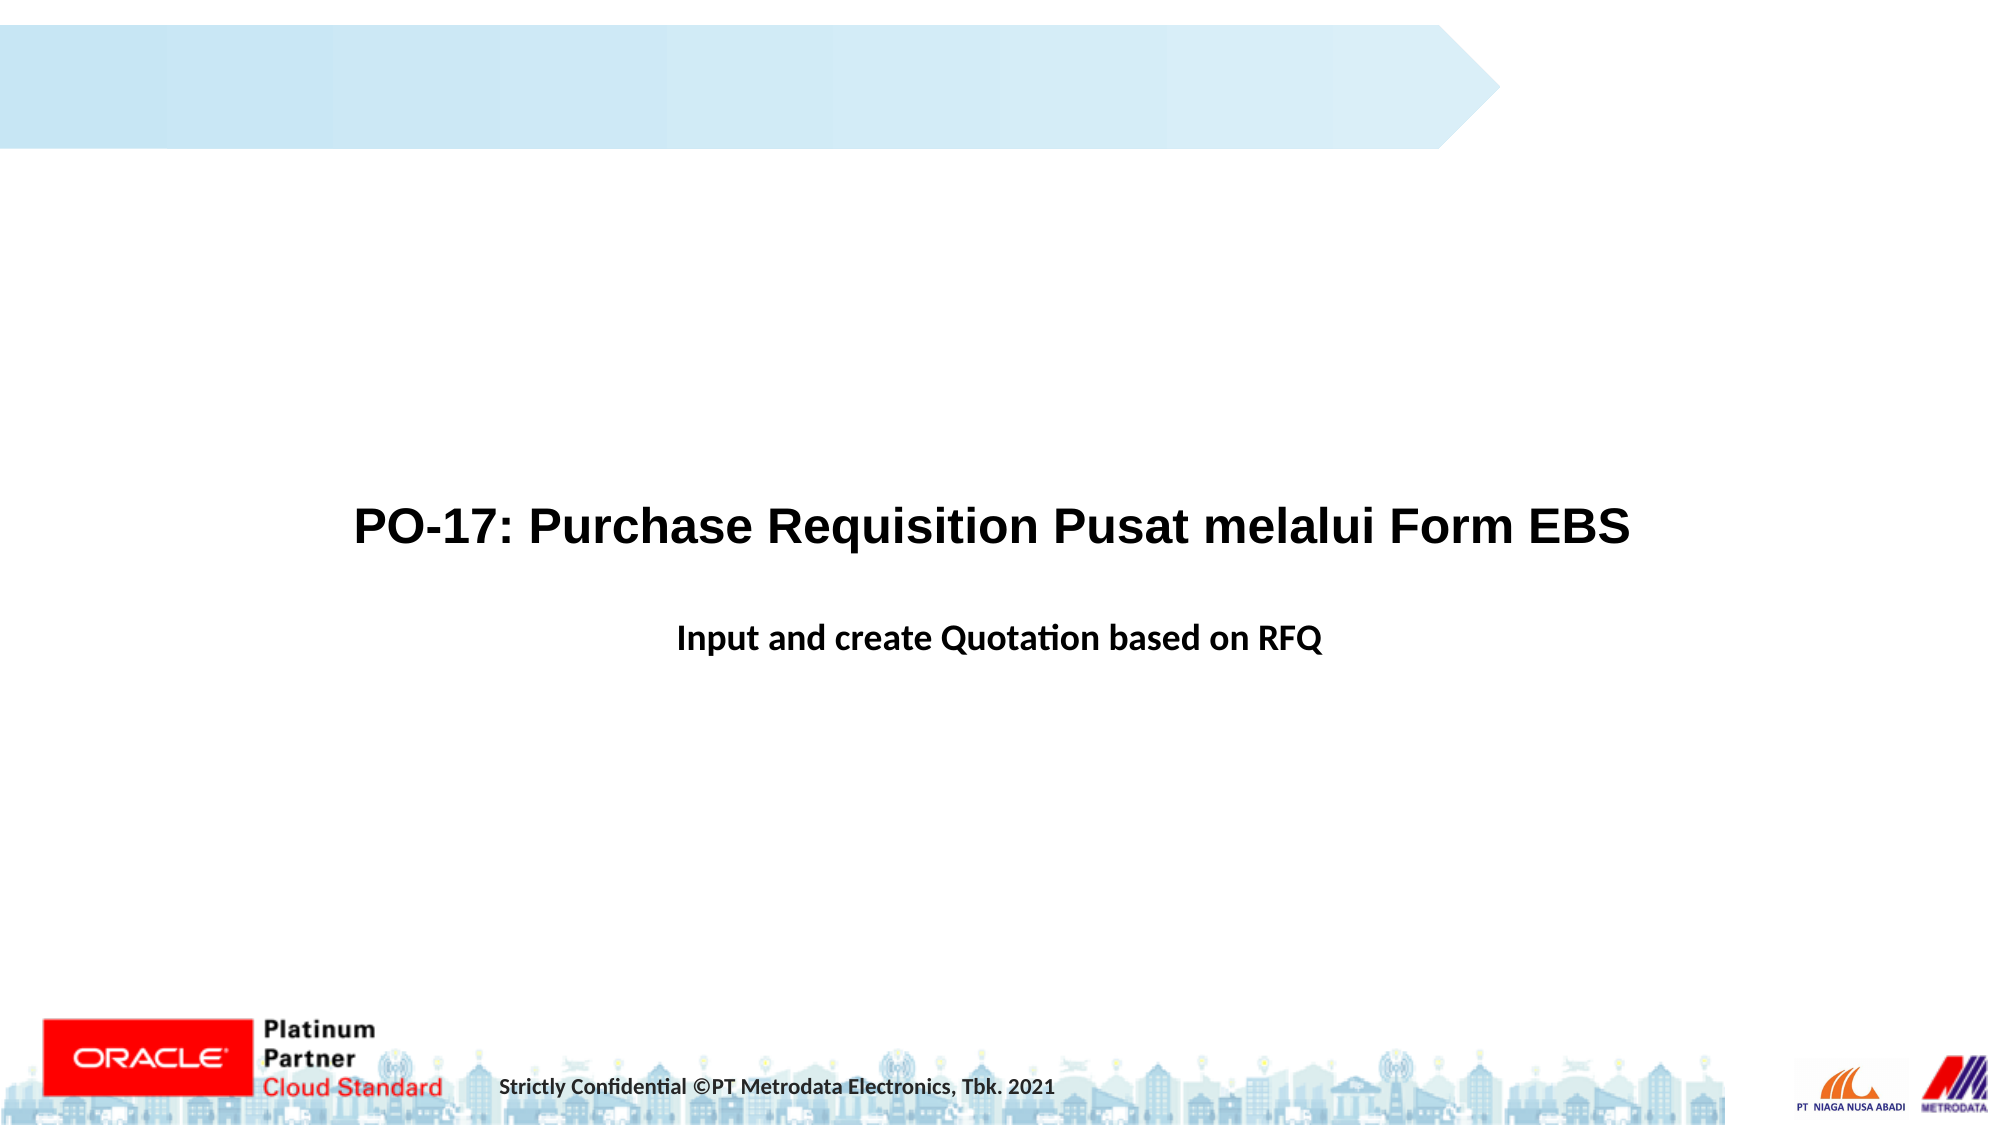

PO-17: Purchase Requisition Pusat melalui Form EBS

Input and create Quotation based on RFQ